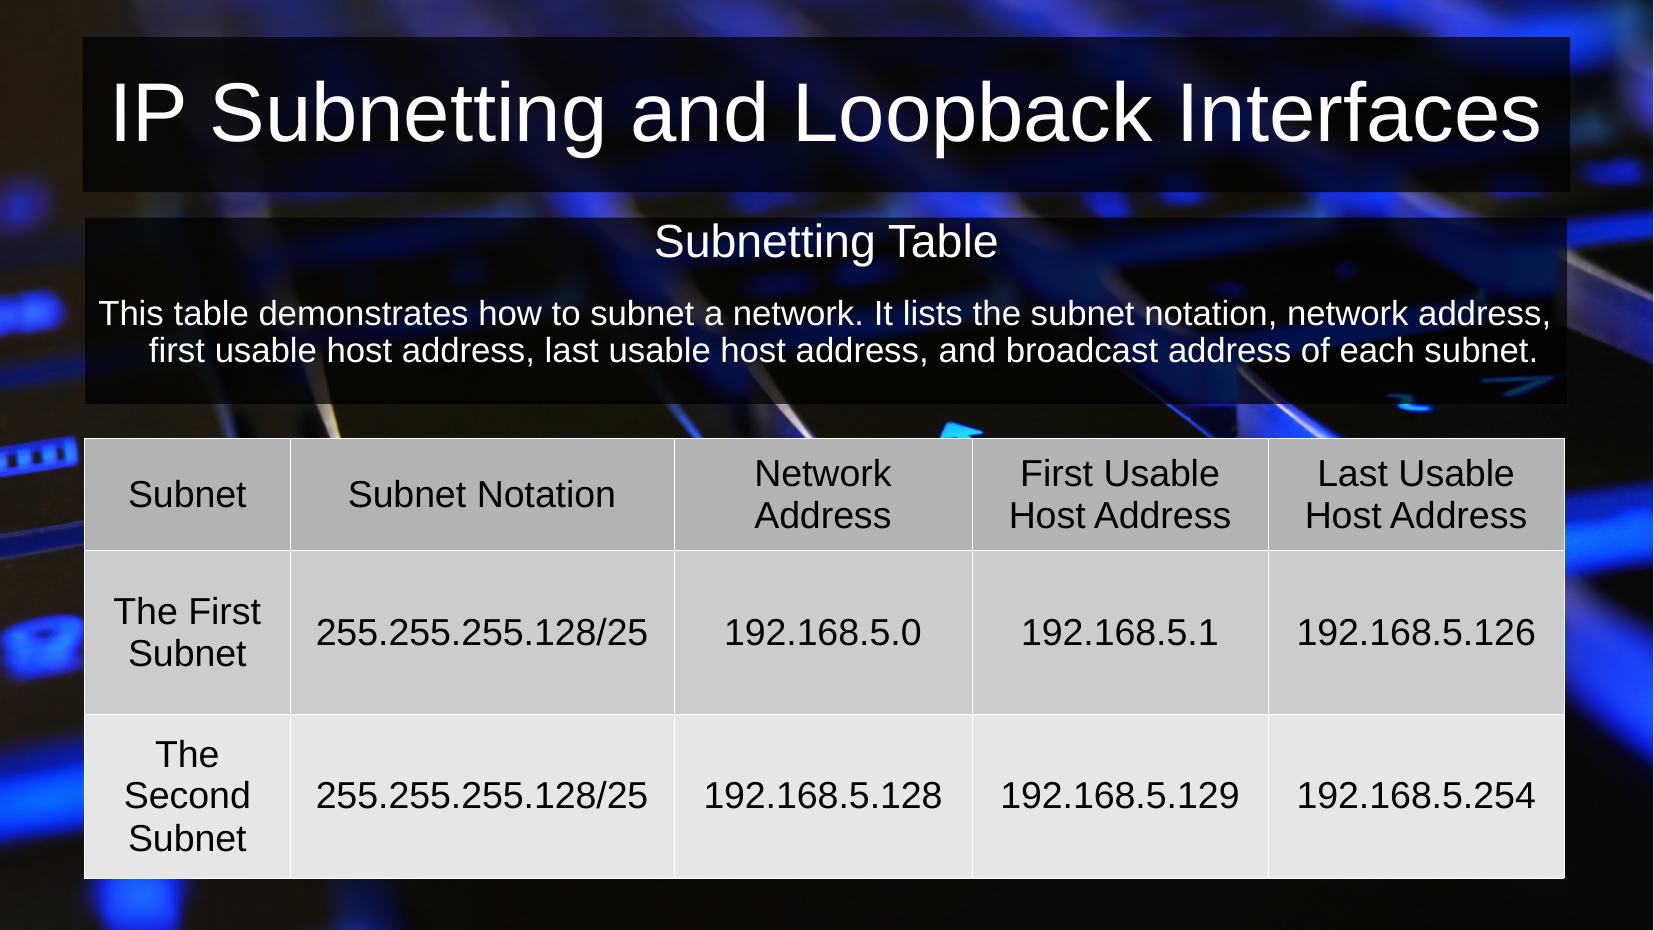

# IP Subnetting and Loopback Interfaces
Subnetting Table
This table demonstrates how to subnet a network. It lists the subnet notation, network address, first usable host address, last usable host address, and broadcast address of each subnet.
| Subnet | Subnet Notation | Network Address | First Usable Host Address | Last Usable Host Address |
| --- | --- | --- | --- | --- |
| The First Subnet | 255.255.255.128/25 | 192.168.5.0 | 192.168.5.1 | 192.168.5.126 |
| The Second Subnet | 255.255.255.128/25 | 192.168.5.128 | 192.168.5.129 | 192.168.5.254 |